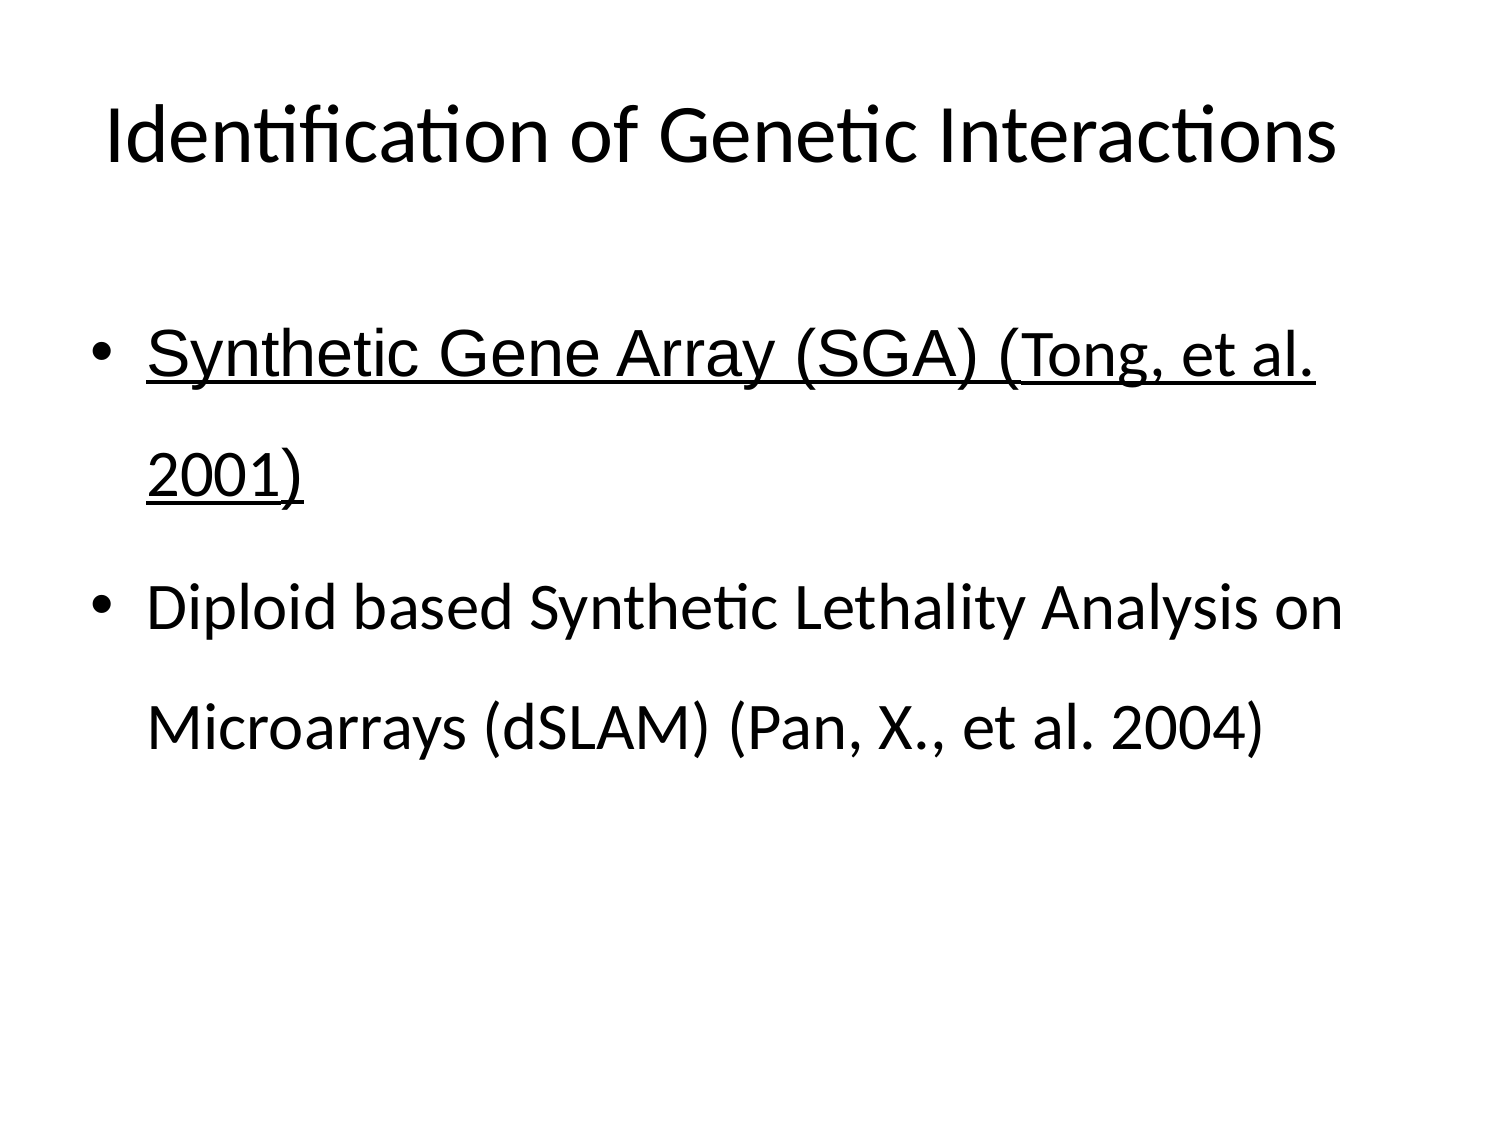

# Identification of Genetic Interactions
Synthetic Gene Array (SGA) (Tong, et al. 2001)
Diploid based Synthetic Lethality Analysis on Microarrays (dSLAM) (Pan, X., et al. 2004)